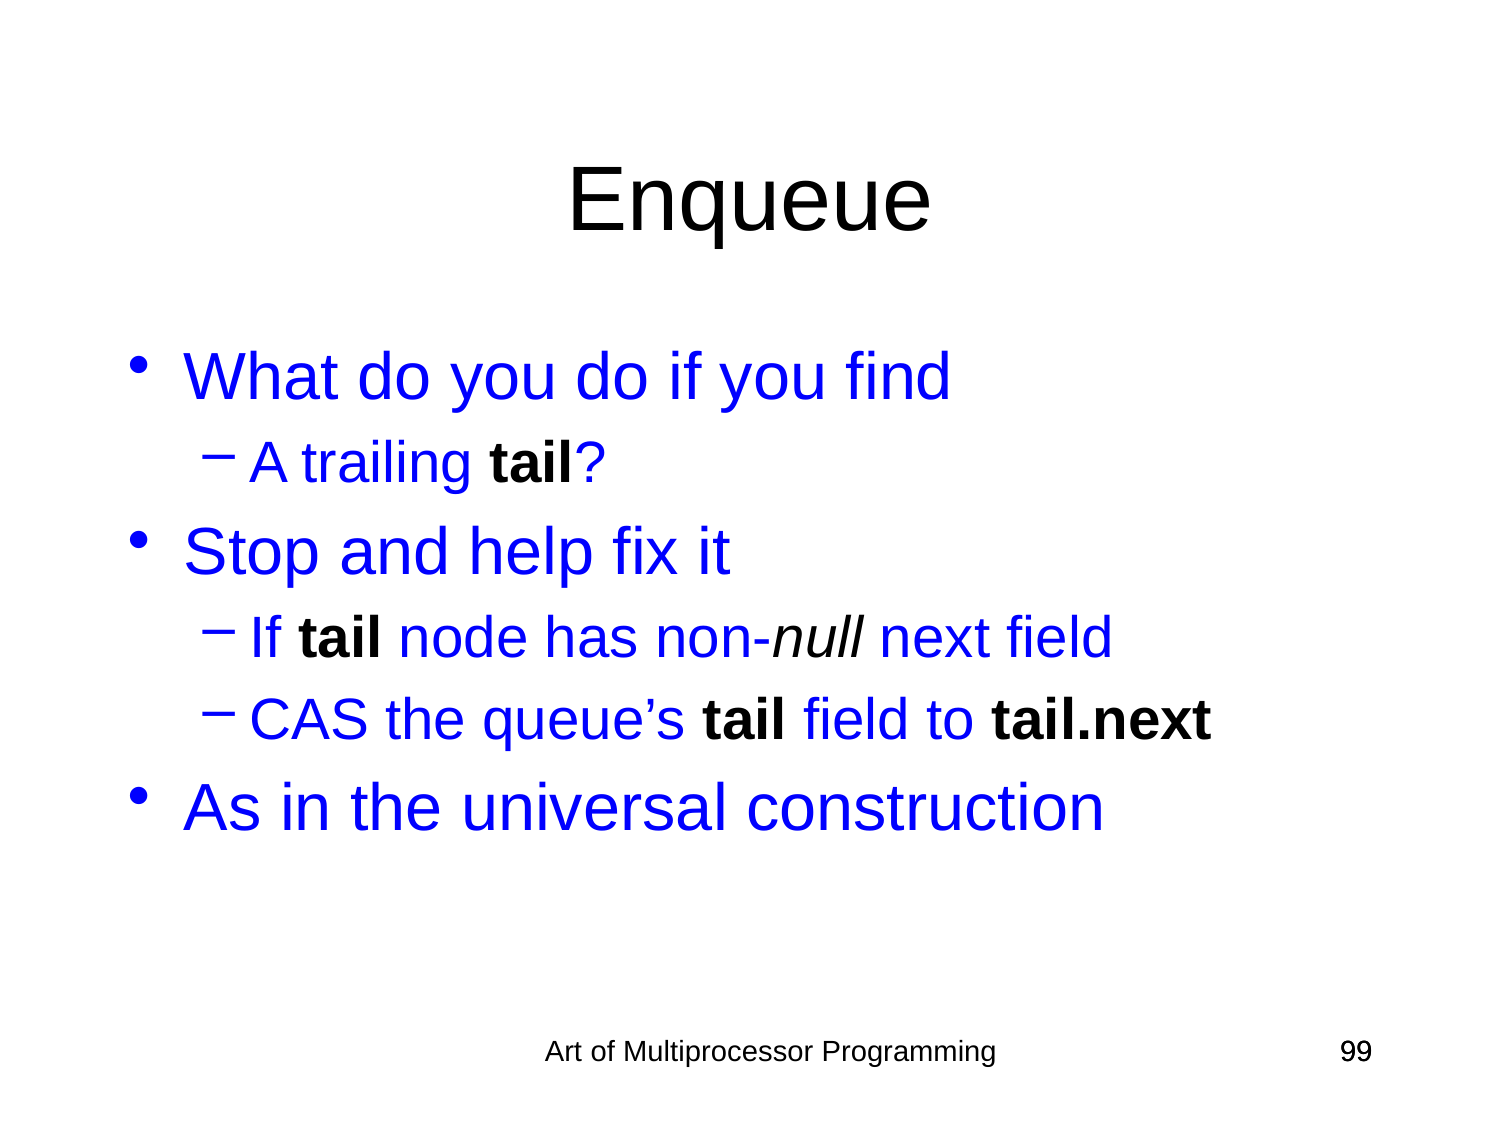

Enqueue
What do you do if you find
A trailing tail?
Stop and help fix it
If tail node has non-null next field
CAS the queue’s tail field to tail.next
As in the universal construction
Art of Multiprocessor Programming
99
99